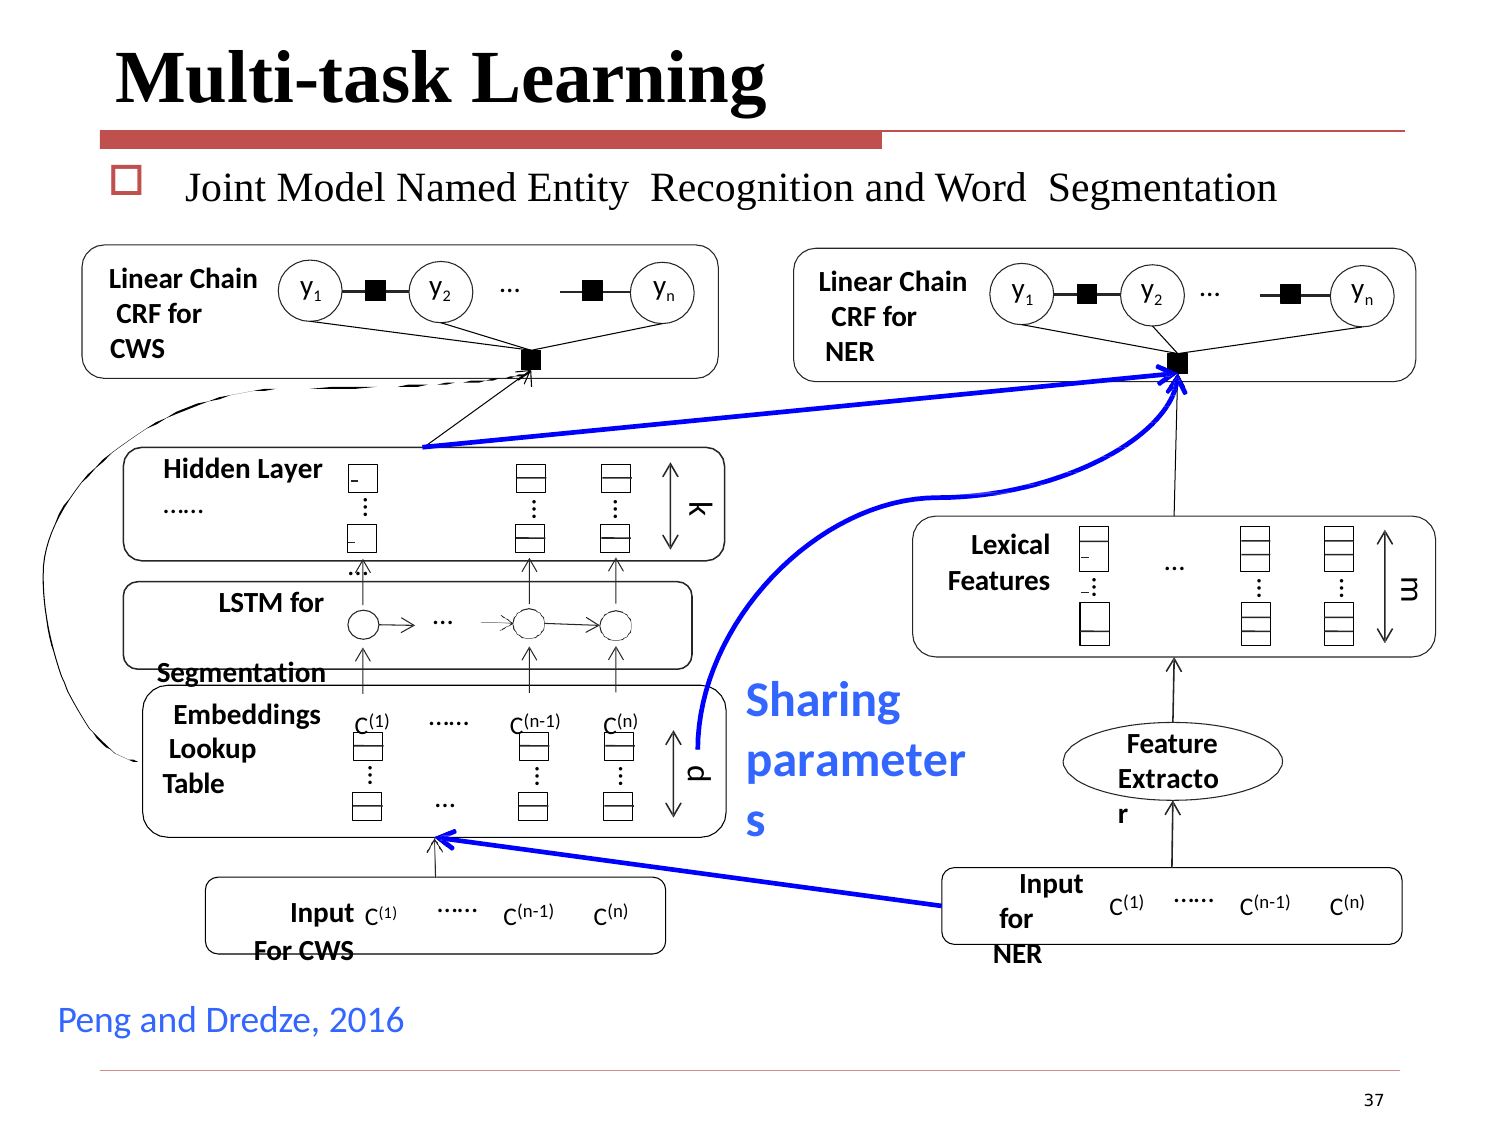

# Multi-task Learning
Joint Model Named Entity  Recognition and Word  Segmentation

Linear Chain  CRF for CWS

Linear Chain  CRF for NER

…

y1
y2
yn

…

y1
y2
yn

Hidden Layer	 		……

…
…
…
k
 		…

Lexical
Features

…

m
…
…
…
LSTM for  Segmentation

…

Sharing  parameters
C(1)
C(n-1)
C(n)

Embeddings  Lookup Table
……

Feature  Extractor

d
…
…
…
…

Input  for NER
C(1)
C(n-1)
C(n)

……
C(n-1)
C(n)
Input C(1)
For CWS

……
Peng and Dredze, 2016

37